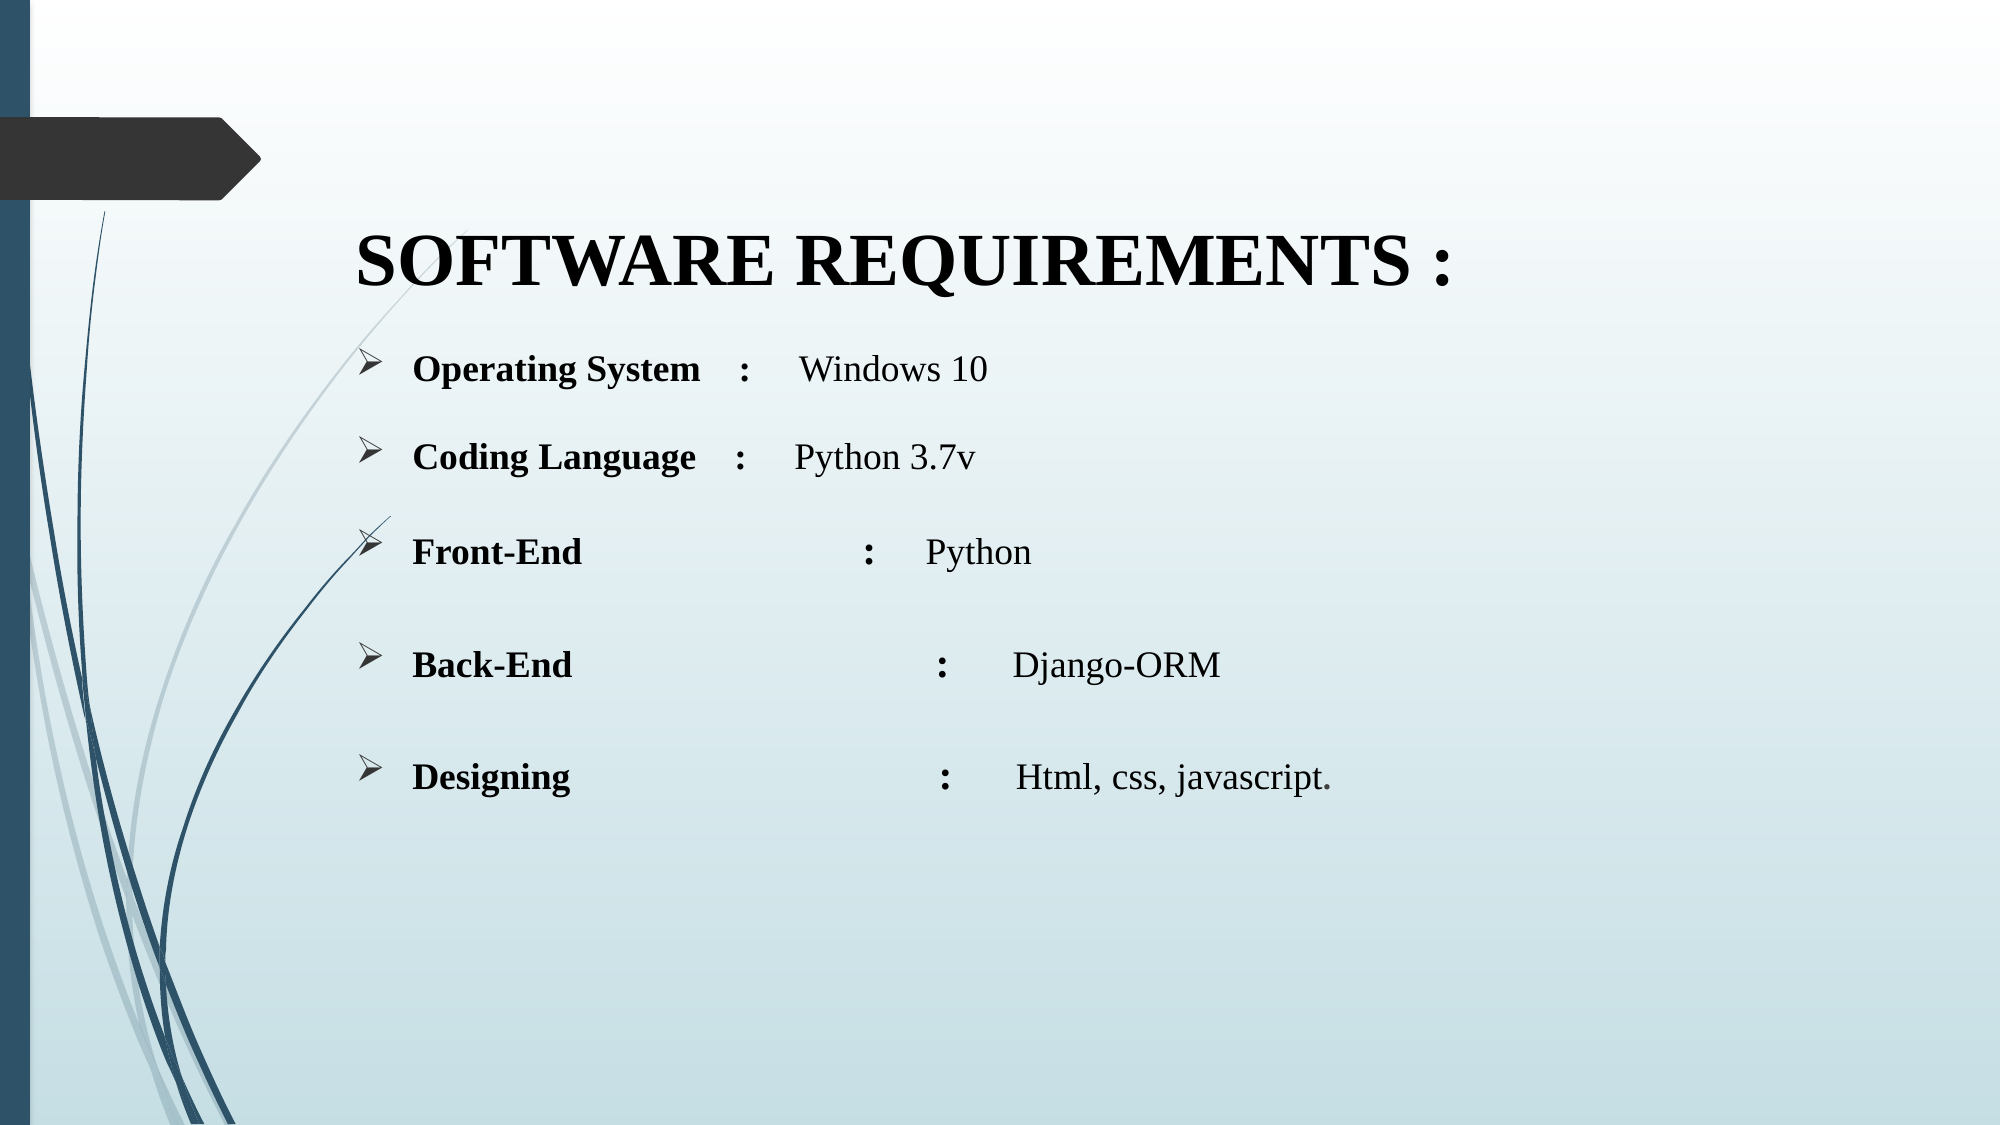

SOFTWARE REQUIREMENTS :
Operating System    :     Windows 10
Coding Language    :     Python 3.7v
Front-End		:      Python
Back-End		       :      Django-ORM
Designing		         :      Html, css, javascript.